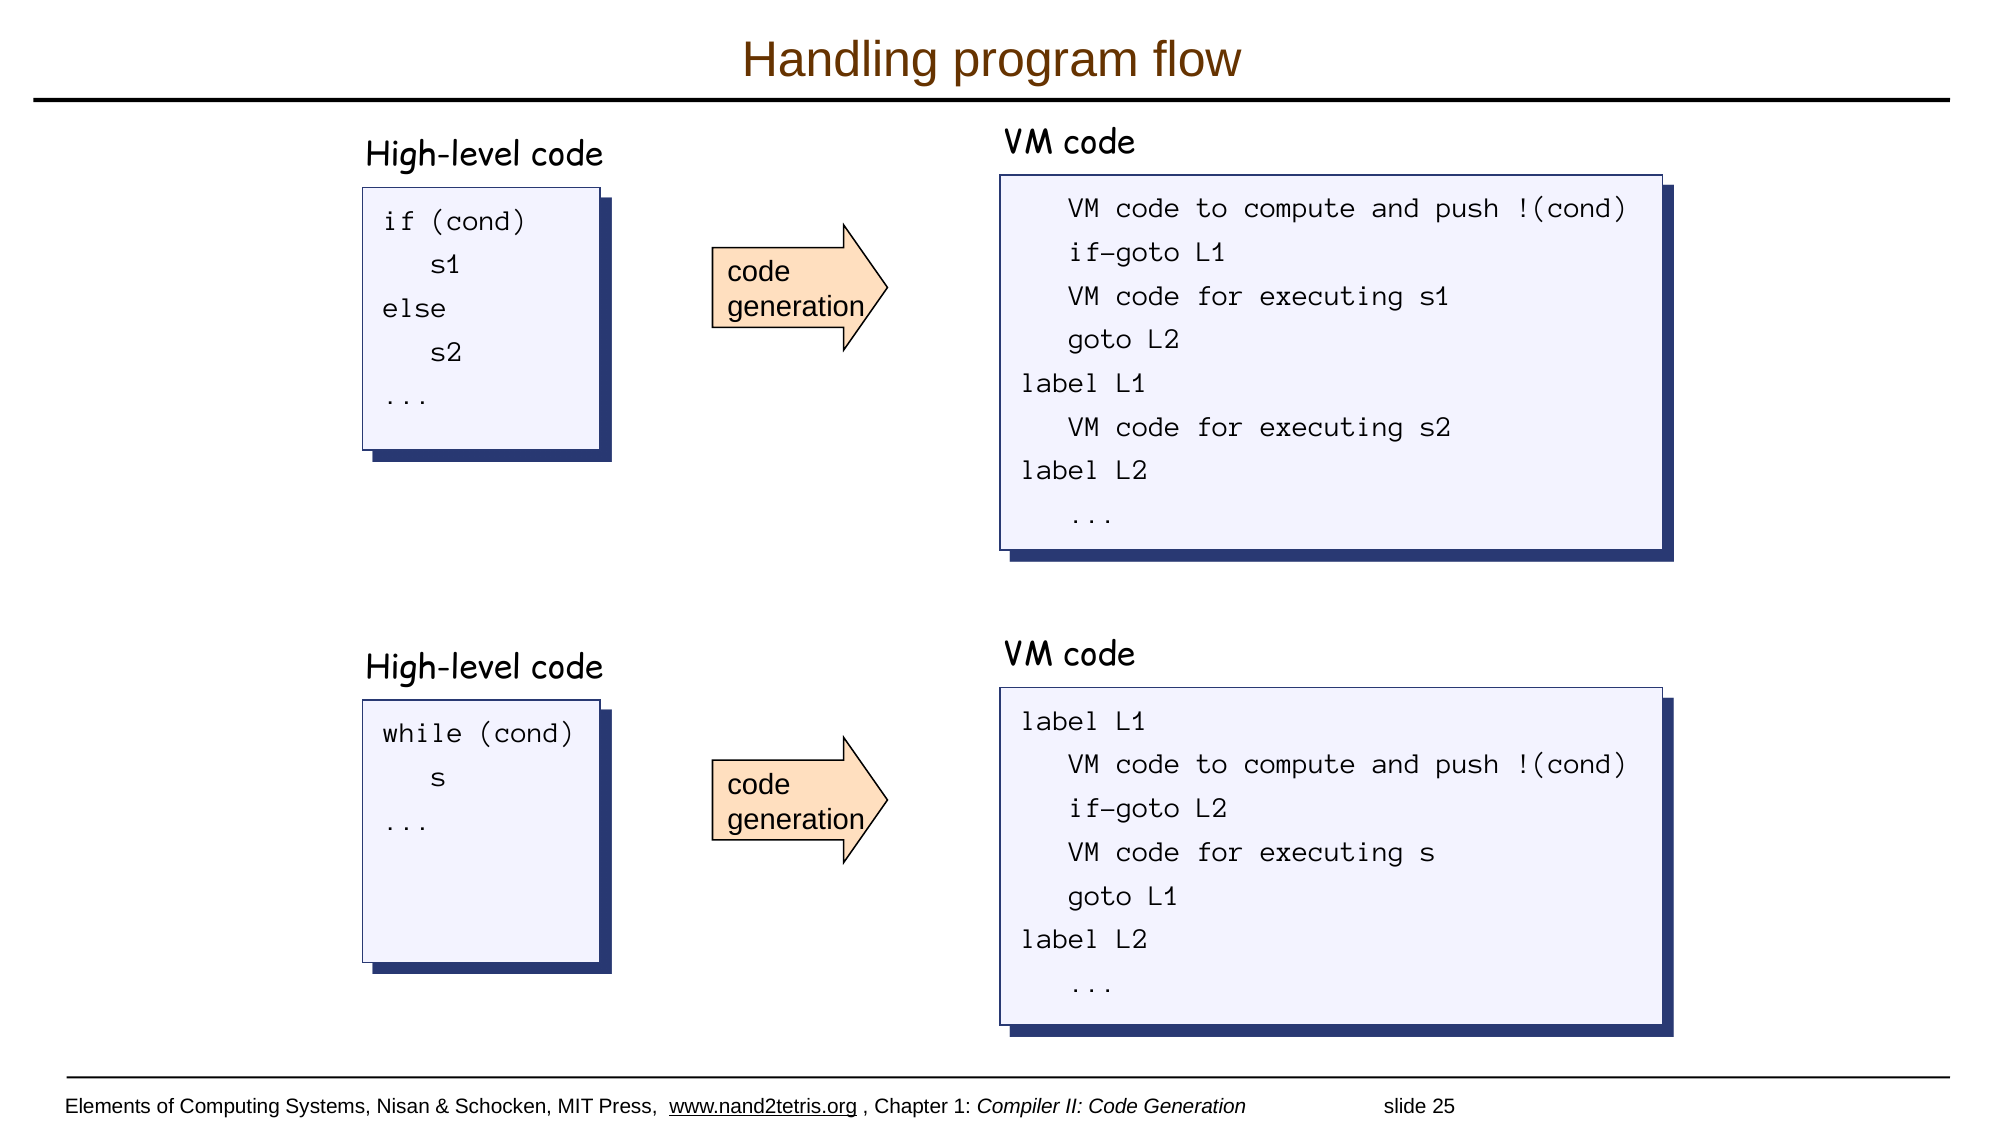

# Handling program flow
VM code
   VM code to compute and push !(cond)
   if-goto L1
   VM code for executing s1
   goto L2
label L1
   VM code for executing s2
label L2
   ...
code
generation
High-level code
if (cond)
   s1
else
   s2
...
VM code
label L1
   VM code to compute and push !(cond)
   if-goto L2
   VM code for executing s
   goto L1
label L2
   ...
code
generation
High-level code
while (cond)
   s
...